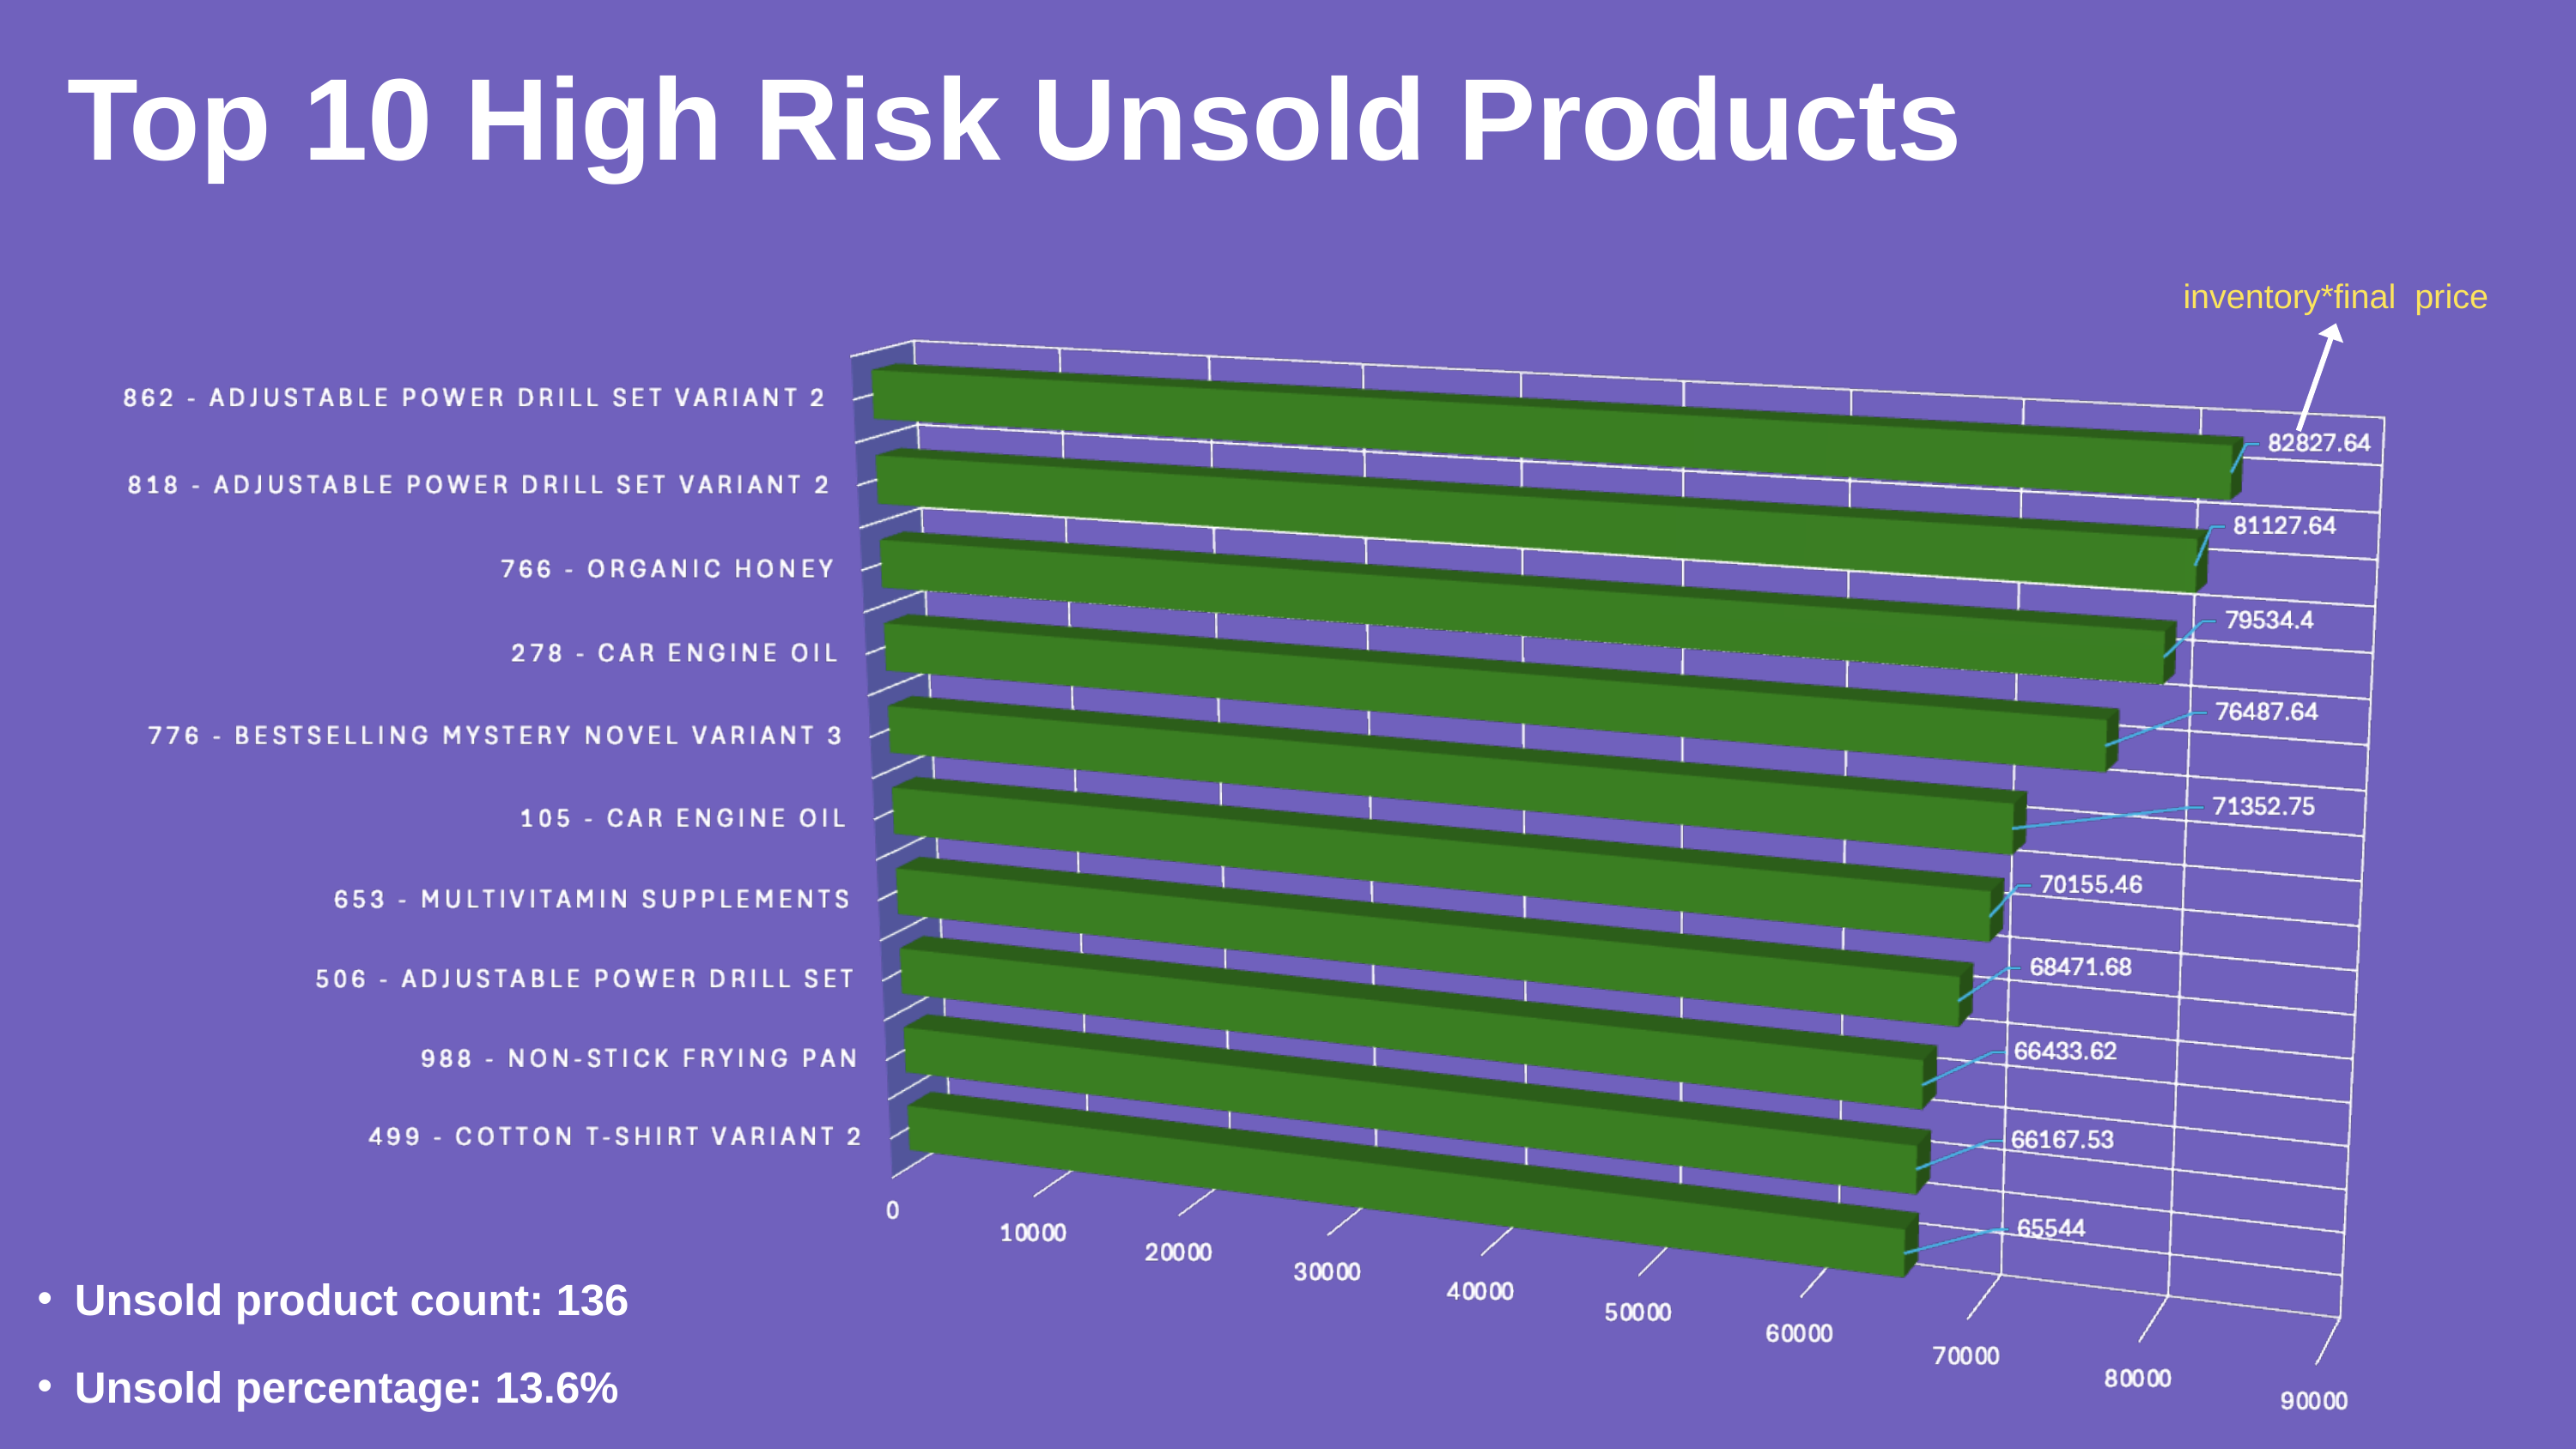

Top 10 High Risk Unsold Products
inventory*final  price

Unsold product count: 136
Unsold percentage: 13.6%